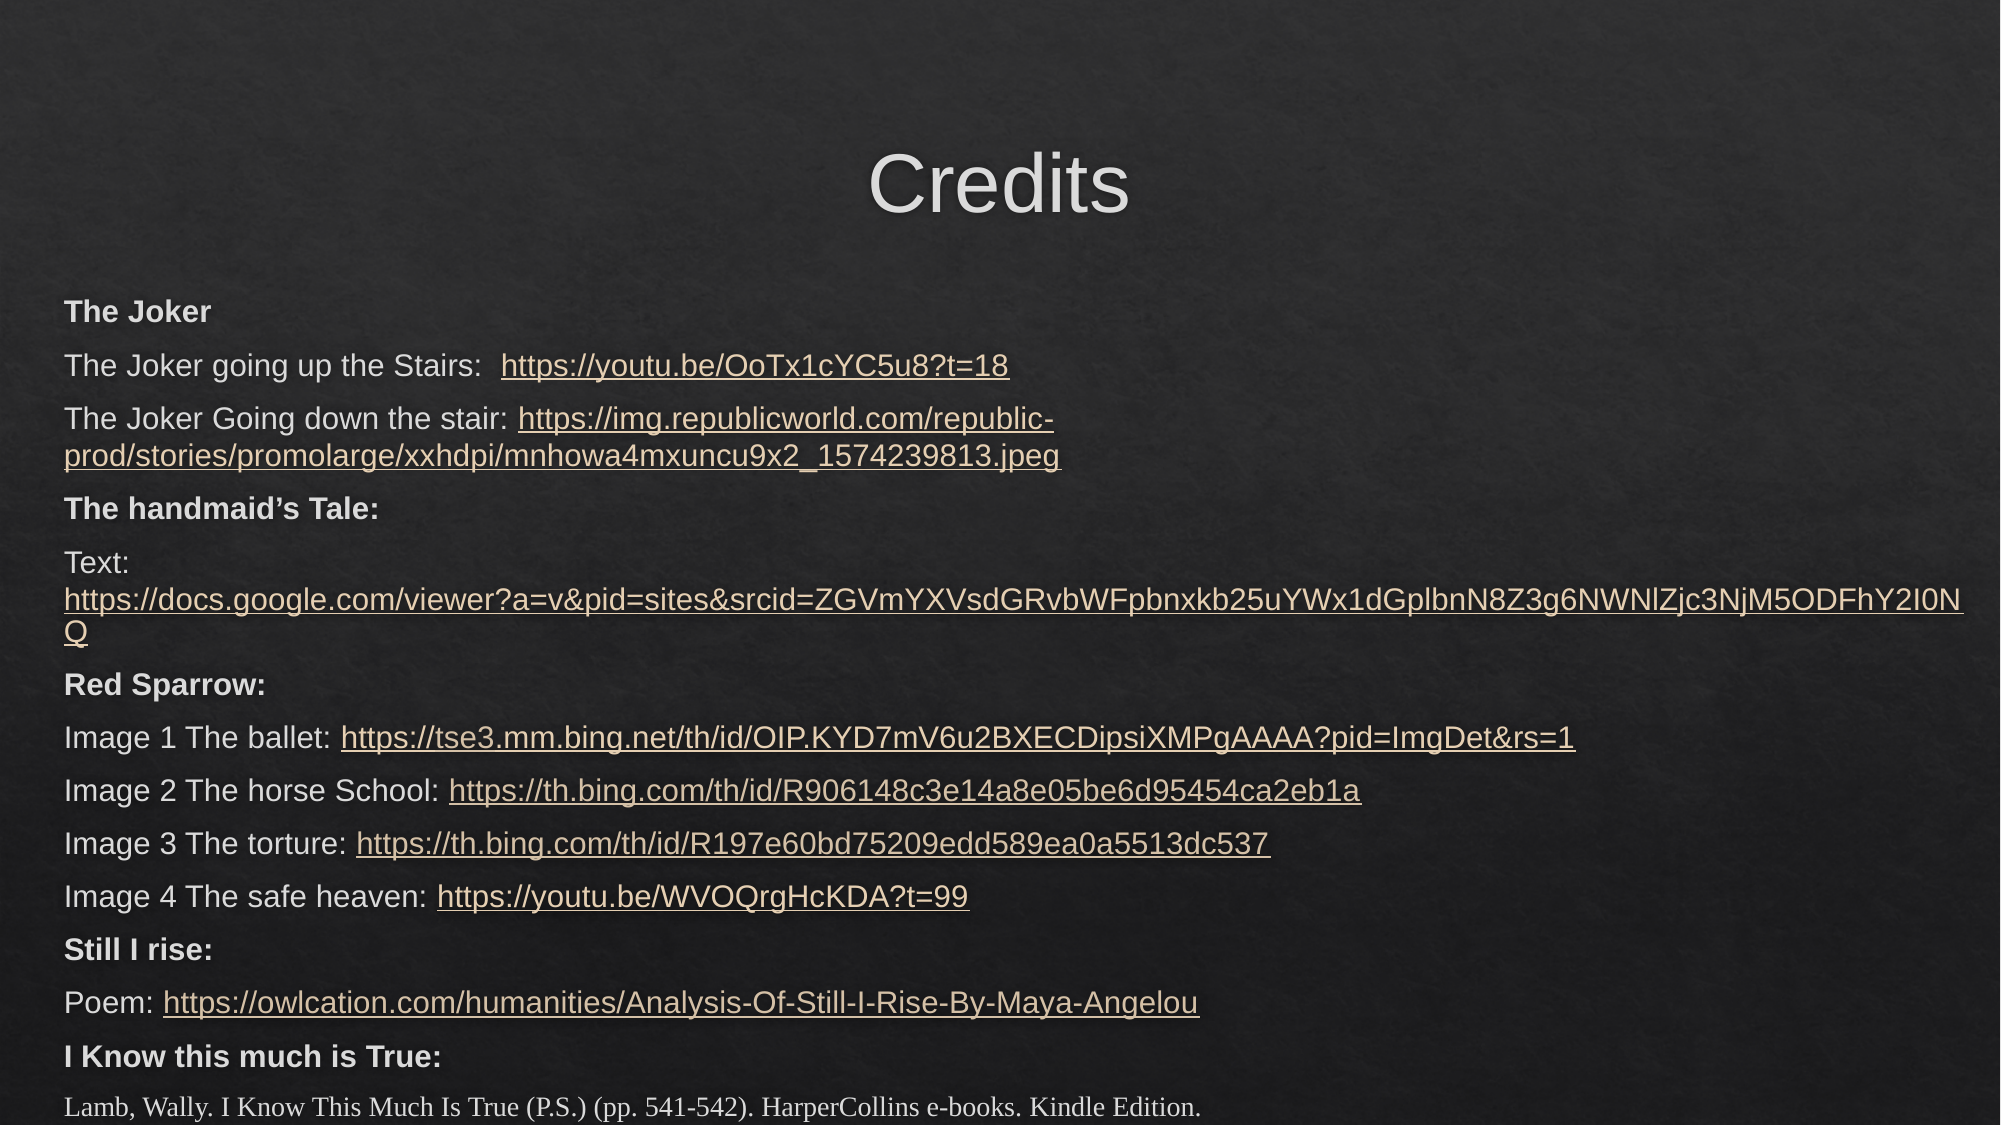

# Credits
The Joker
The Joker going up the Stairs:  https://youtu.be/OoTx1cYC5u8?t=18
The Joker Going down the stair: https://img.republicworld.com/republic-prod/stories/promolarge/xxhdpi/mnhowa4mxuncu9x2_1574239813.jpeg
The handmaid’s Tale:
Text: https://docs.google.com/viewer?a=v&pid=sites&srcid=ZGVmYXVsdGRvbWFpbnxkb25uYWx1dGplbnN8Z3g6NWNlZjc3NjM5ODFhY2I0NQ
Red Sparrow:
Image 1 The ballet: https://tse3.mm.bing.net/th/id/OIP.KYD7mV6u2BXECDipsiXMPgAAAA?pid=ImgDet&rs=1
Image 2 The horse School: https://th.bing.com/th/id/R906148c3e14a8e05be6d95454ca2eb1a
Image 3 The torture: https://th.bing.com/th/id/R197e60bd75209edd589ea0a5513dc537
Image 4 The safe heaven: https://youtu.be/WVOQrgHcKDA?t=99
Still I rise:
Poem: https://owlcation.com/humanities/Analysis-Of-Still-I-Rise-By-Maya-Angelou
I Know this much is True:
Lamb, Wally. I Know This Much Is True (P.S.) (pp. 541-542). HarperCollins e-books. Kindle Edition.